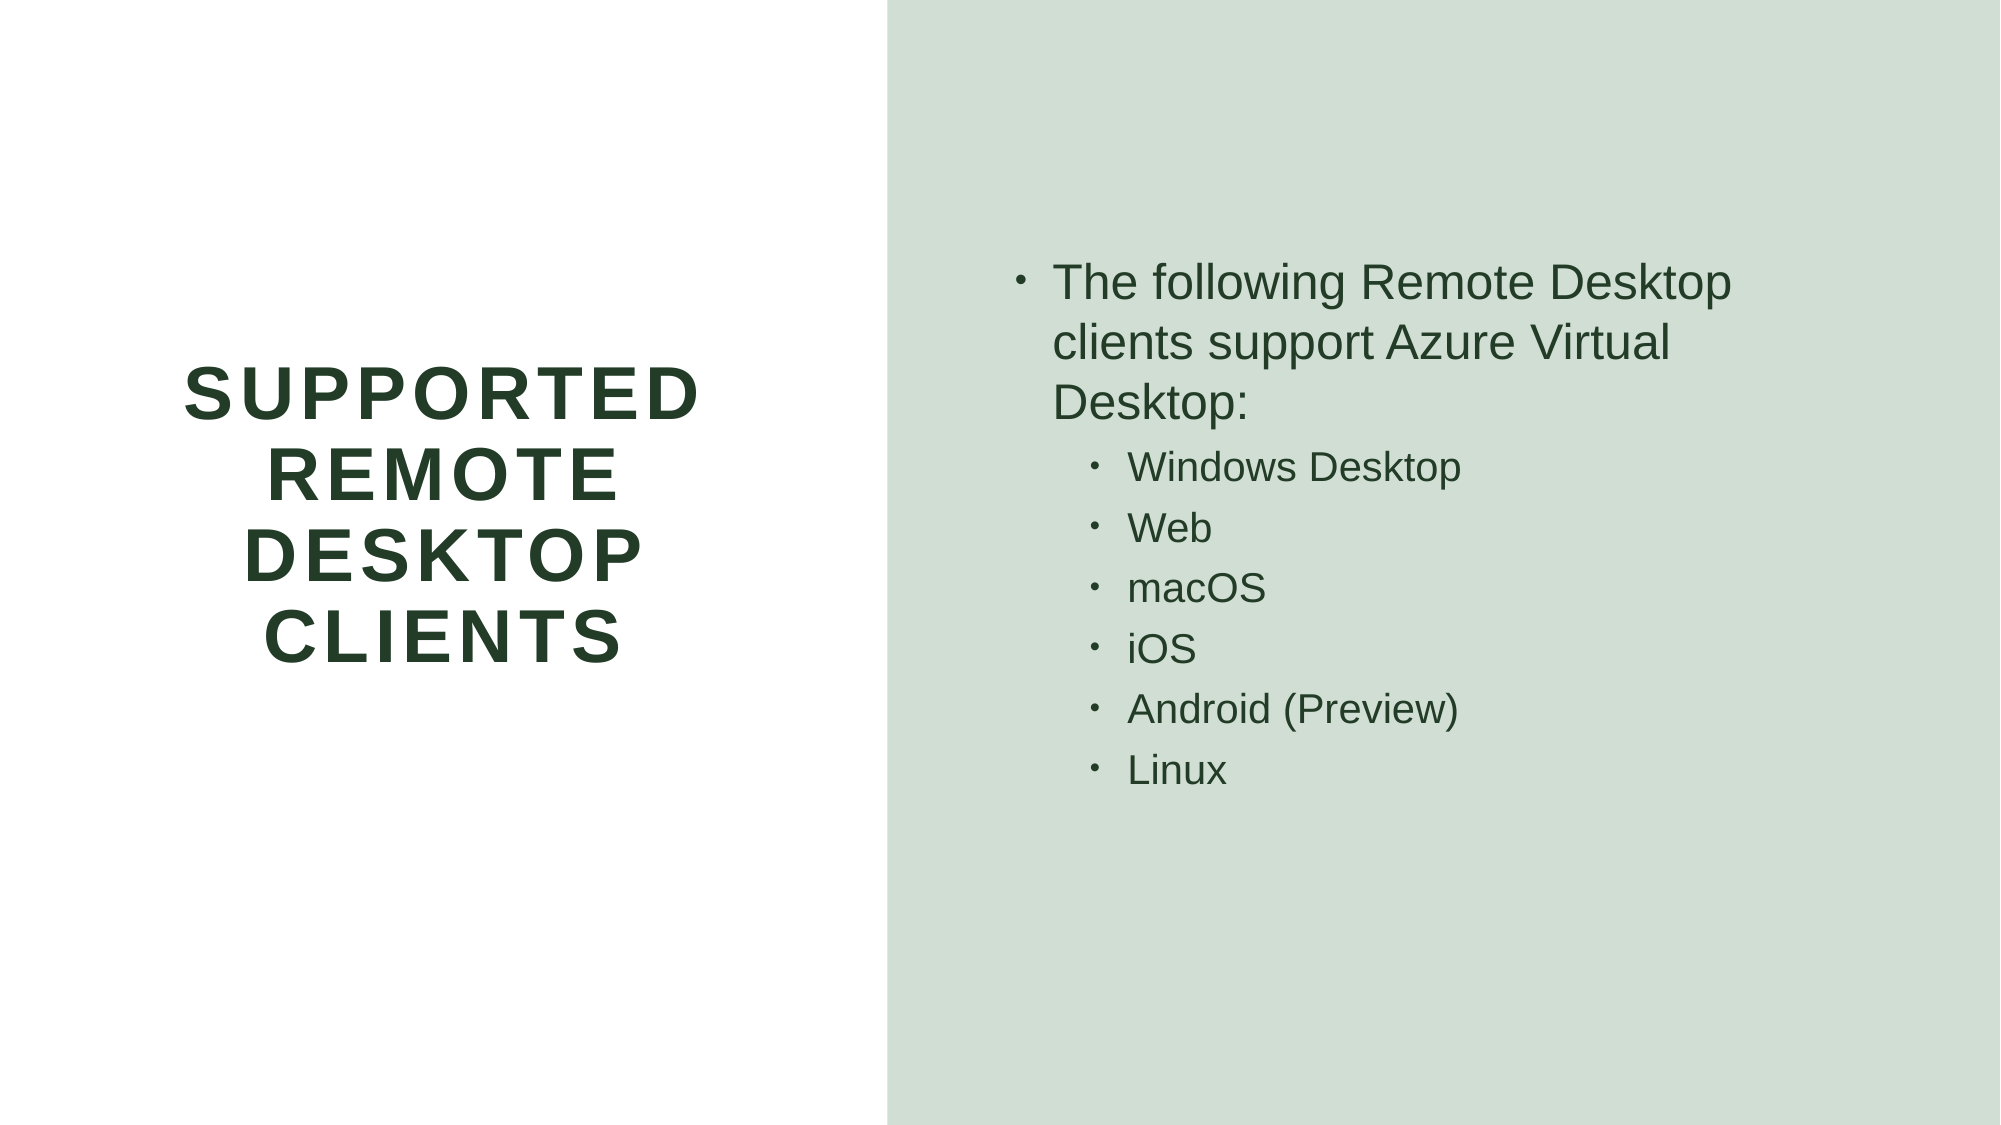

# Supported Remote Desktop clients
The following Remote Desktop clients support Azure Virtual Desktop:
Windows Desktop
Web
macOS
iOS
Android (Preview)
Linux